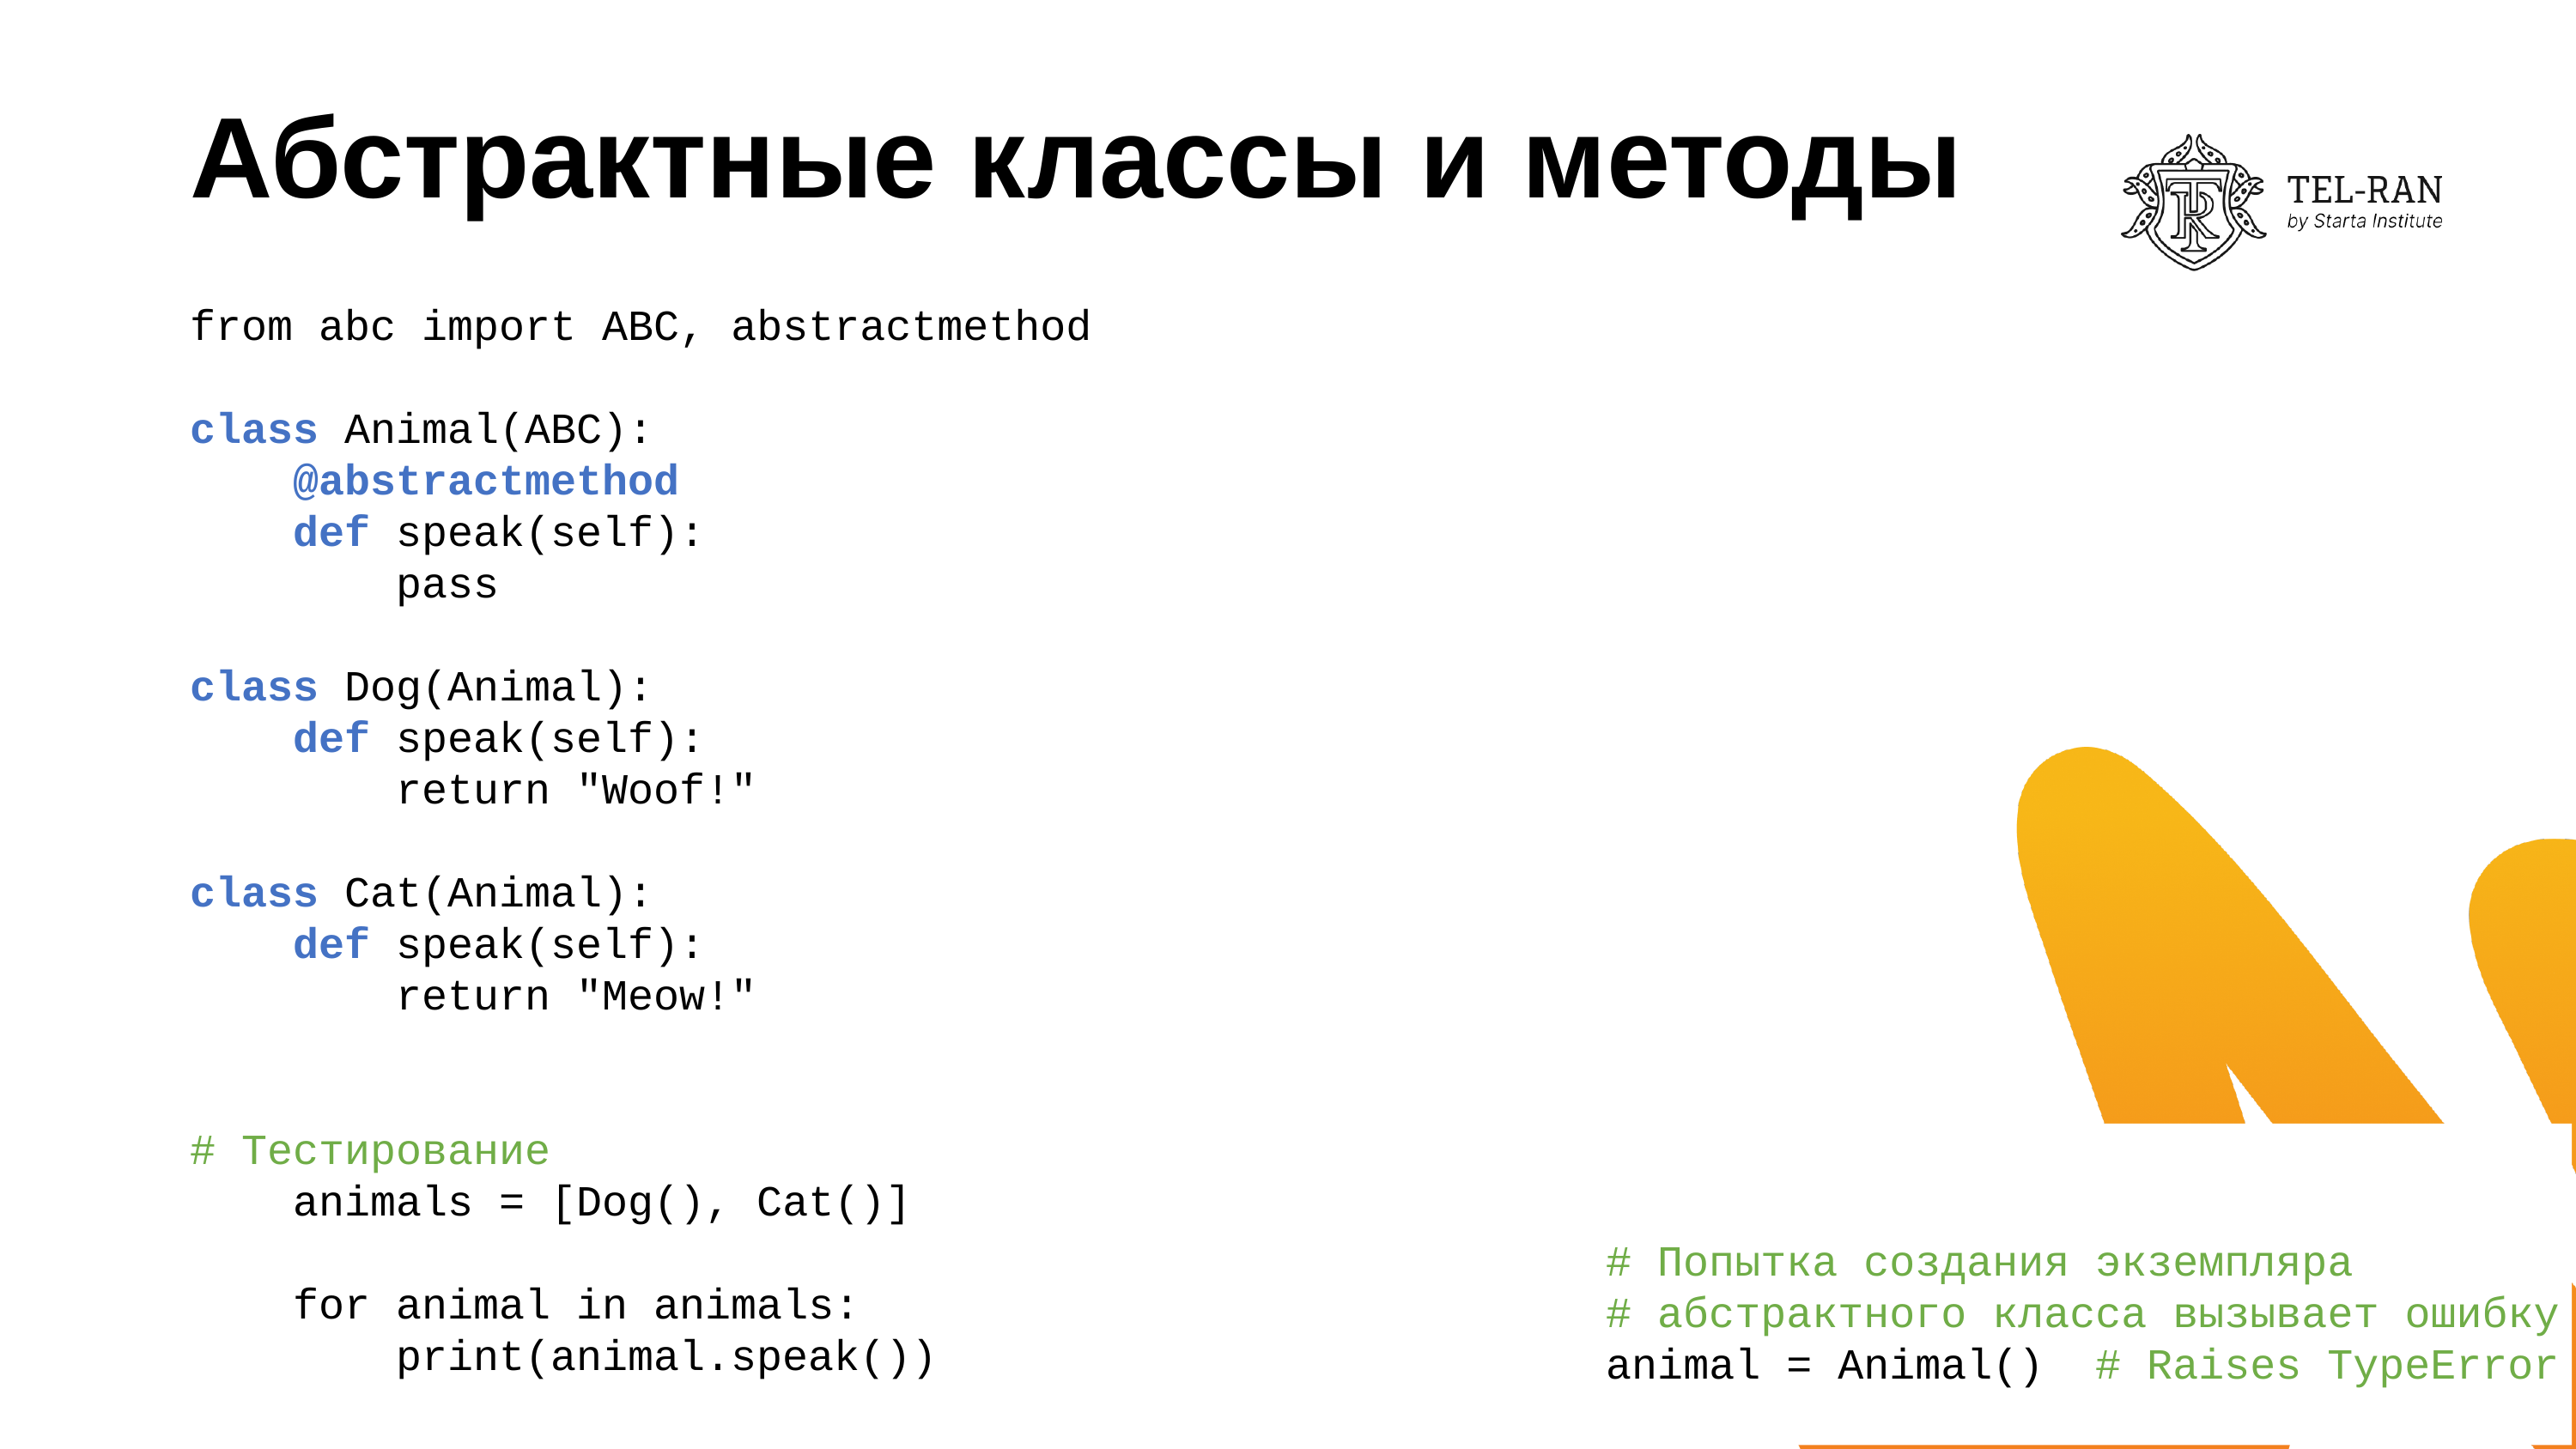

# Абстрактные классы и методы
from abc import ABC, abstractmethod

class Animal(ABC):
    @abstractmethod
    def speak(self):
        pass

class Dog(Animal):
    def speak(self):
        return "Woof!"

class Cat(Animal):
    def speak(self):
        return "Meow!"

# Тестирование
    animals = [Dog(), Cat()]

    for animal in animals:
        print(animal.speak())

# Попытка создания экземпляра
# абстрактного класса вызывает ошибку
animal = Animal()  # Raises TypeError